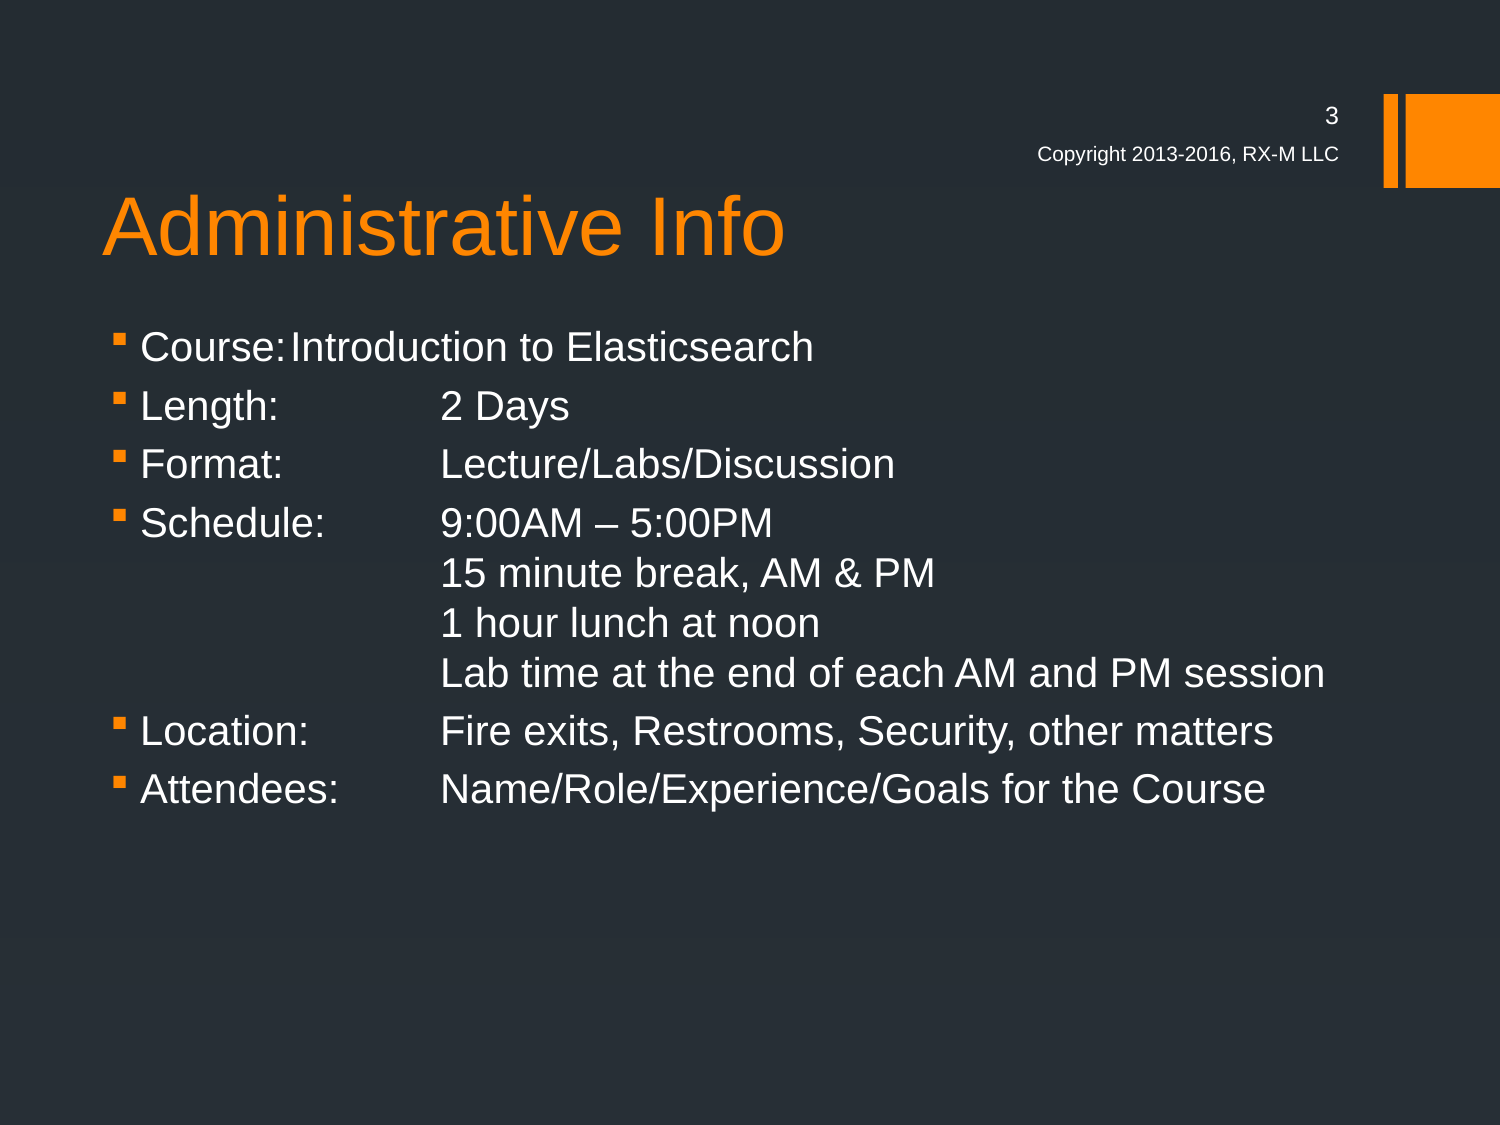

# Administrative Info
3
Copyright 2013-2016, RX-M LLC
Course:	Introduction to Elasticsearch
Length: 	2 Days
Format: 	Lecture/Labs/Discussion
Schedule:	9:00AM – 5:00PM
		15 minute break, AM & PM
		1 hour lunch at noon
		Lab time at the end of each AM and PM session
Location:	Fire exits, Restrooms, Security, other matters
Attendees:	Name/Role/Experience/Goals for the Course